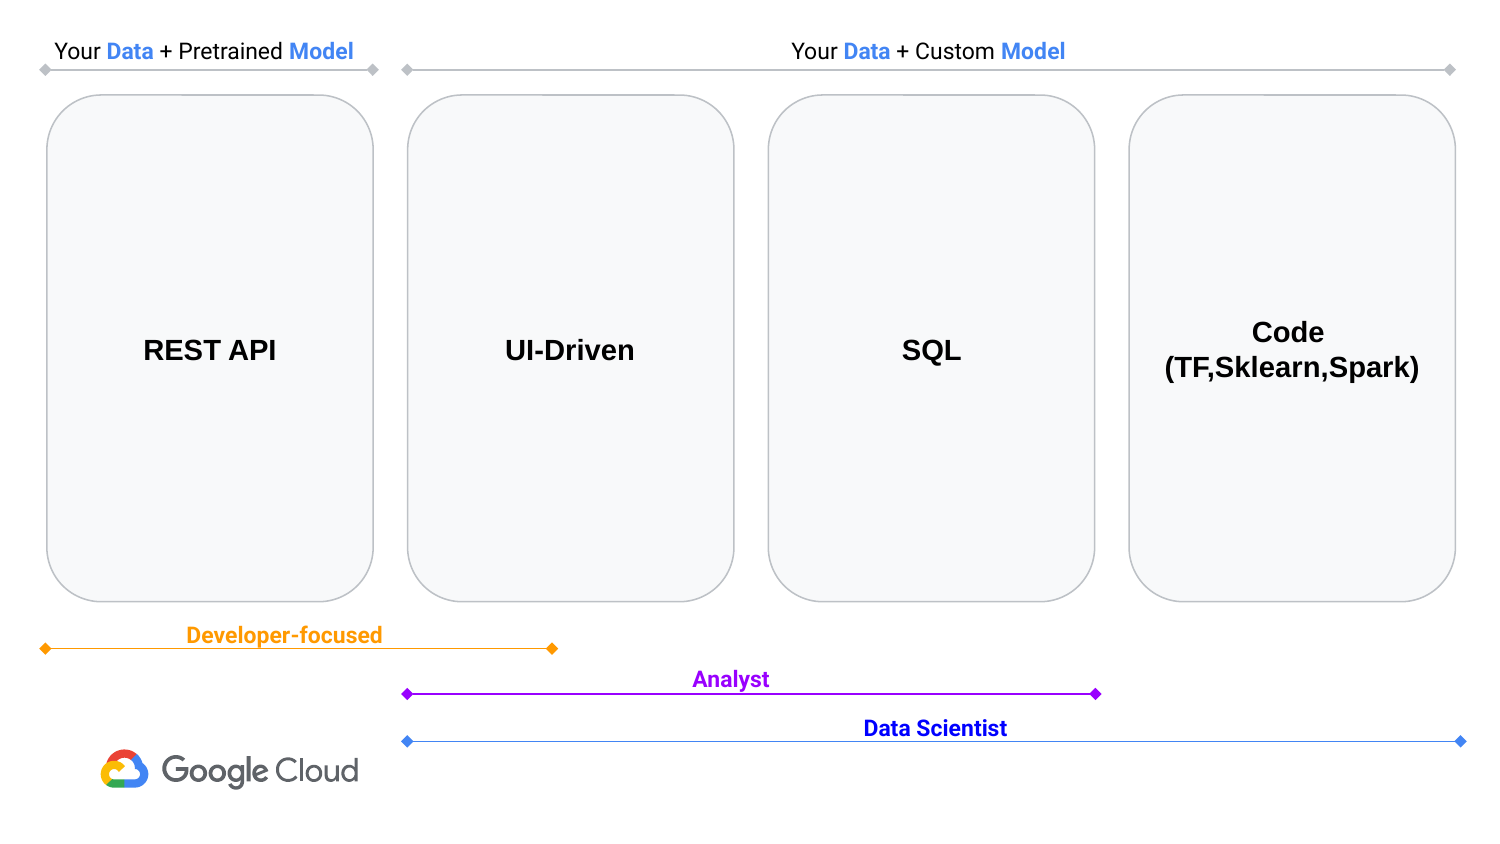

Your Data + Pretrained Model
Your Data + Custom Model

REST API
UI-Driven
SQL
Code
(TF,Sklearn,Spark)
Developer-focused
Analyst
Data Scientist